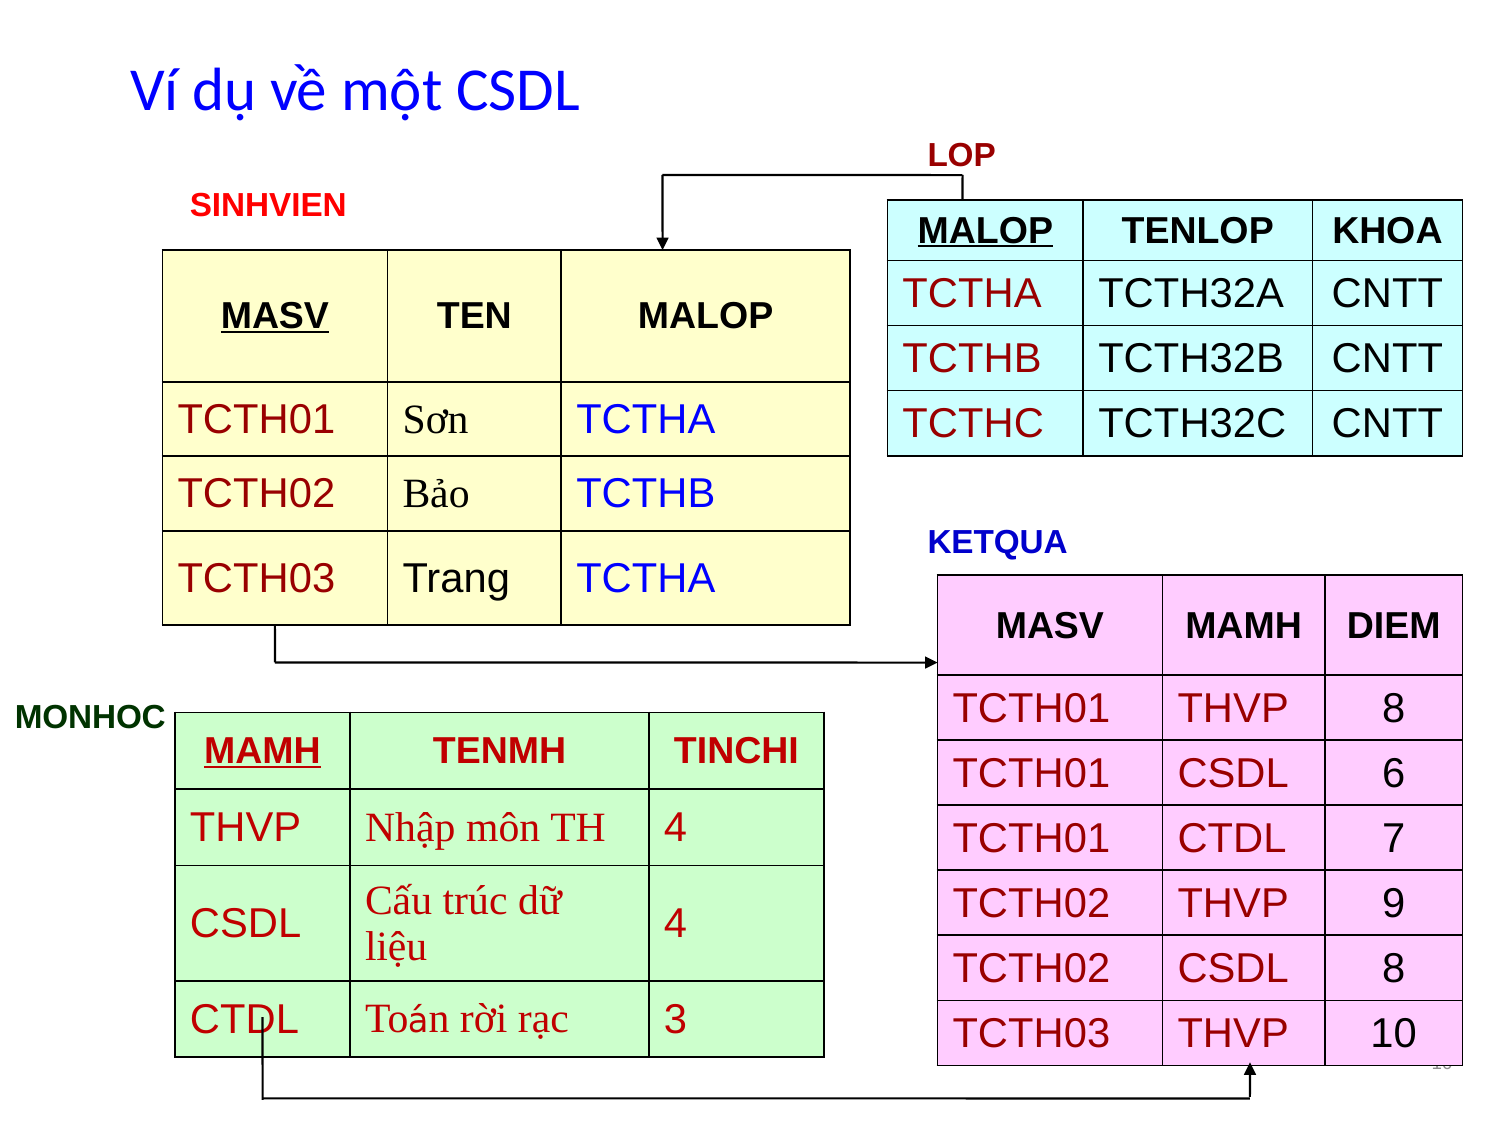

# Ví dụ về một CSDL
LOP
SINHVIEN

| MALOP | TENLOP | KHOA |
| --- | --- | --- |
| TCTHA | TCTH32A | CNTT |
| TCTHB | TCTH32B | CNTT |
| TCTHC | TCTH32C | CNTT |
| MASV | TEN | MALOP |
| --- | --- | --- |
| TCTH01 | Sơn | TCTHA |
| TCTH02 | Bảo | TCTHB |
| TCTH03 | Trang | TCTHA |
KETQUA
| MASV | MAMH | DIEM |
| --- | --- | --- |
| TCTH01 | THVP | 8 |
| TCTH01 | CSDL | 6 |
| TCTH01 | CTDL | 7 |
| TCTH02 | THVP | 9 |
| TCTH02 | CSDL | 8 |
| TCTH03 | THVP | 10 |

MONHOC
| MAMH | TENMH | TINCHI |
| --- | --- | --- |
| THVP | Nhập môn TH | 4 |
| CSDL | Cấu trúc dữ liệu | 4 |
| CTDL | Toán rời rạc | 3 |

10